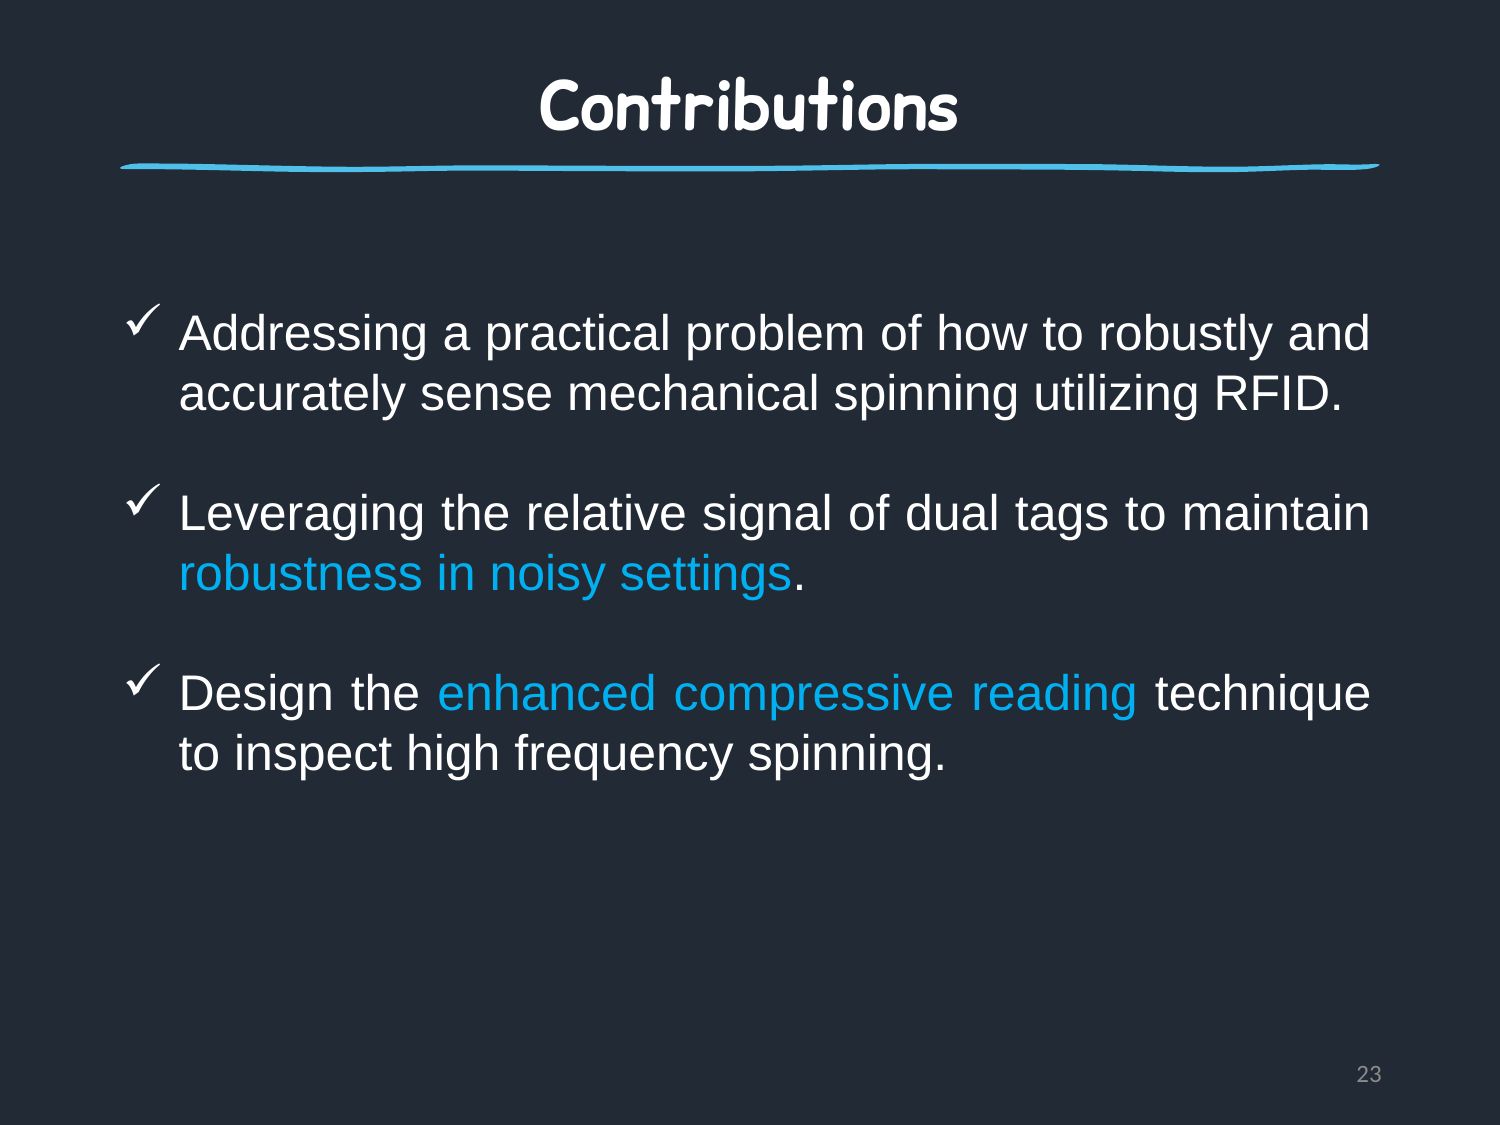

Contributions
Our Contributions

Addressing a practical problem of how to robustly and accurately sense mechanical spinning utilizing RFID.

Leveraging the relative signal of dual tags to maintain robustness in noisy settings.

Design the enhanced compressive reading technique to inspect high frequency spinning.
23